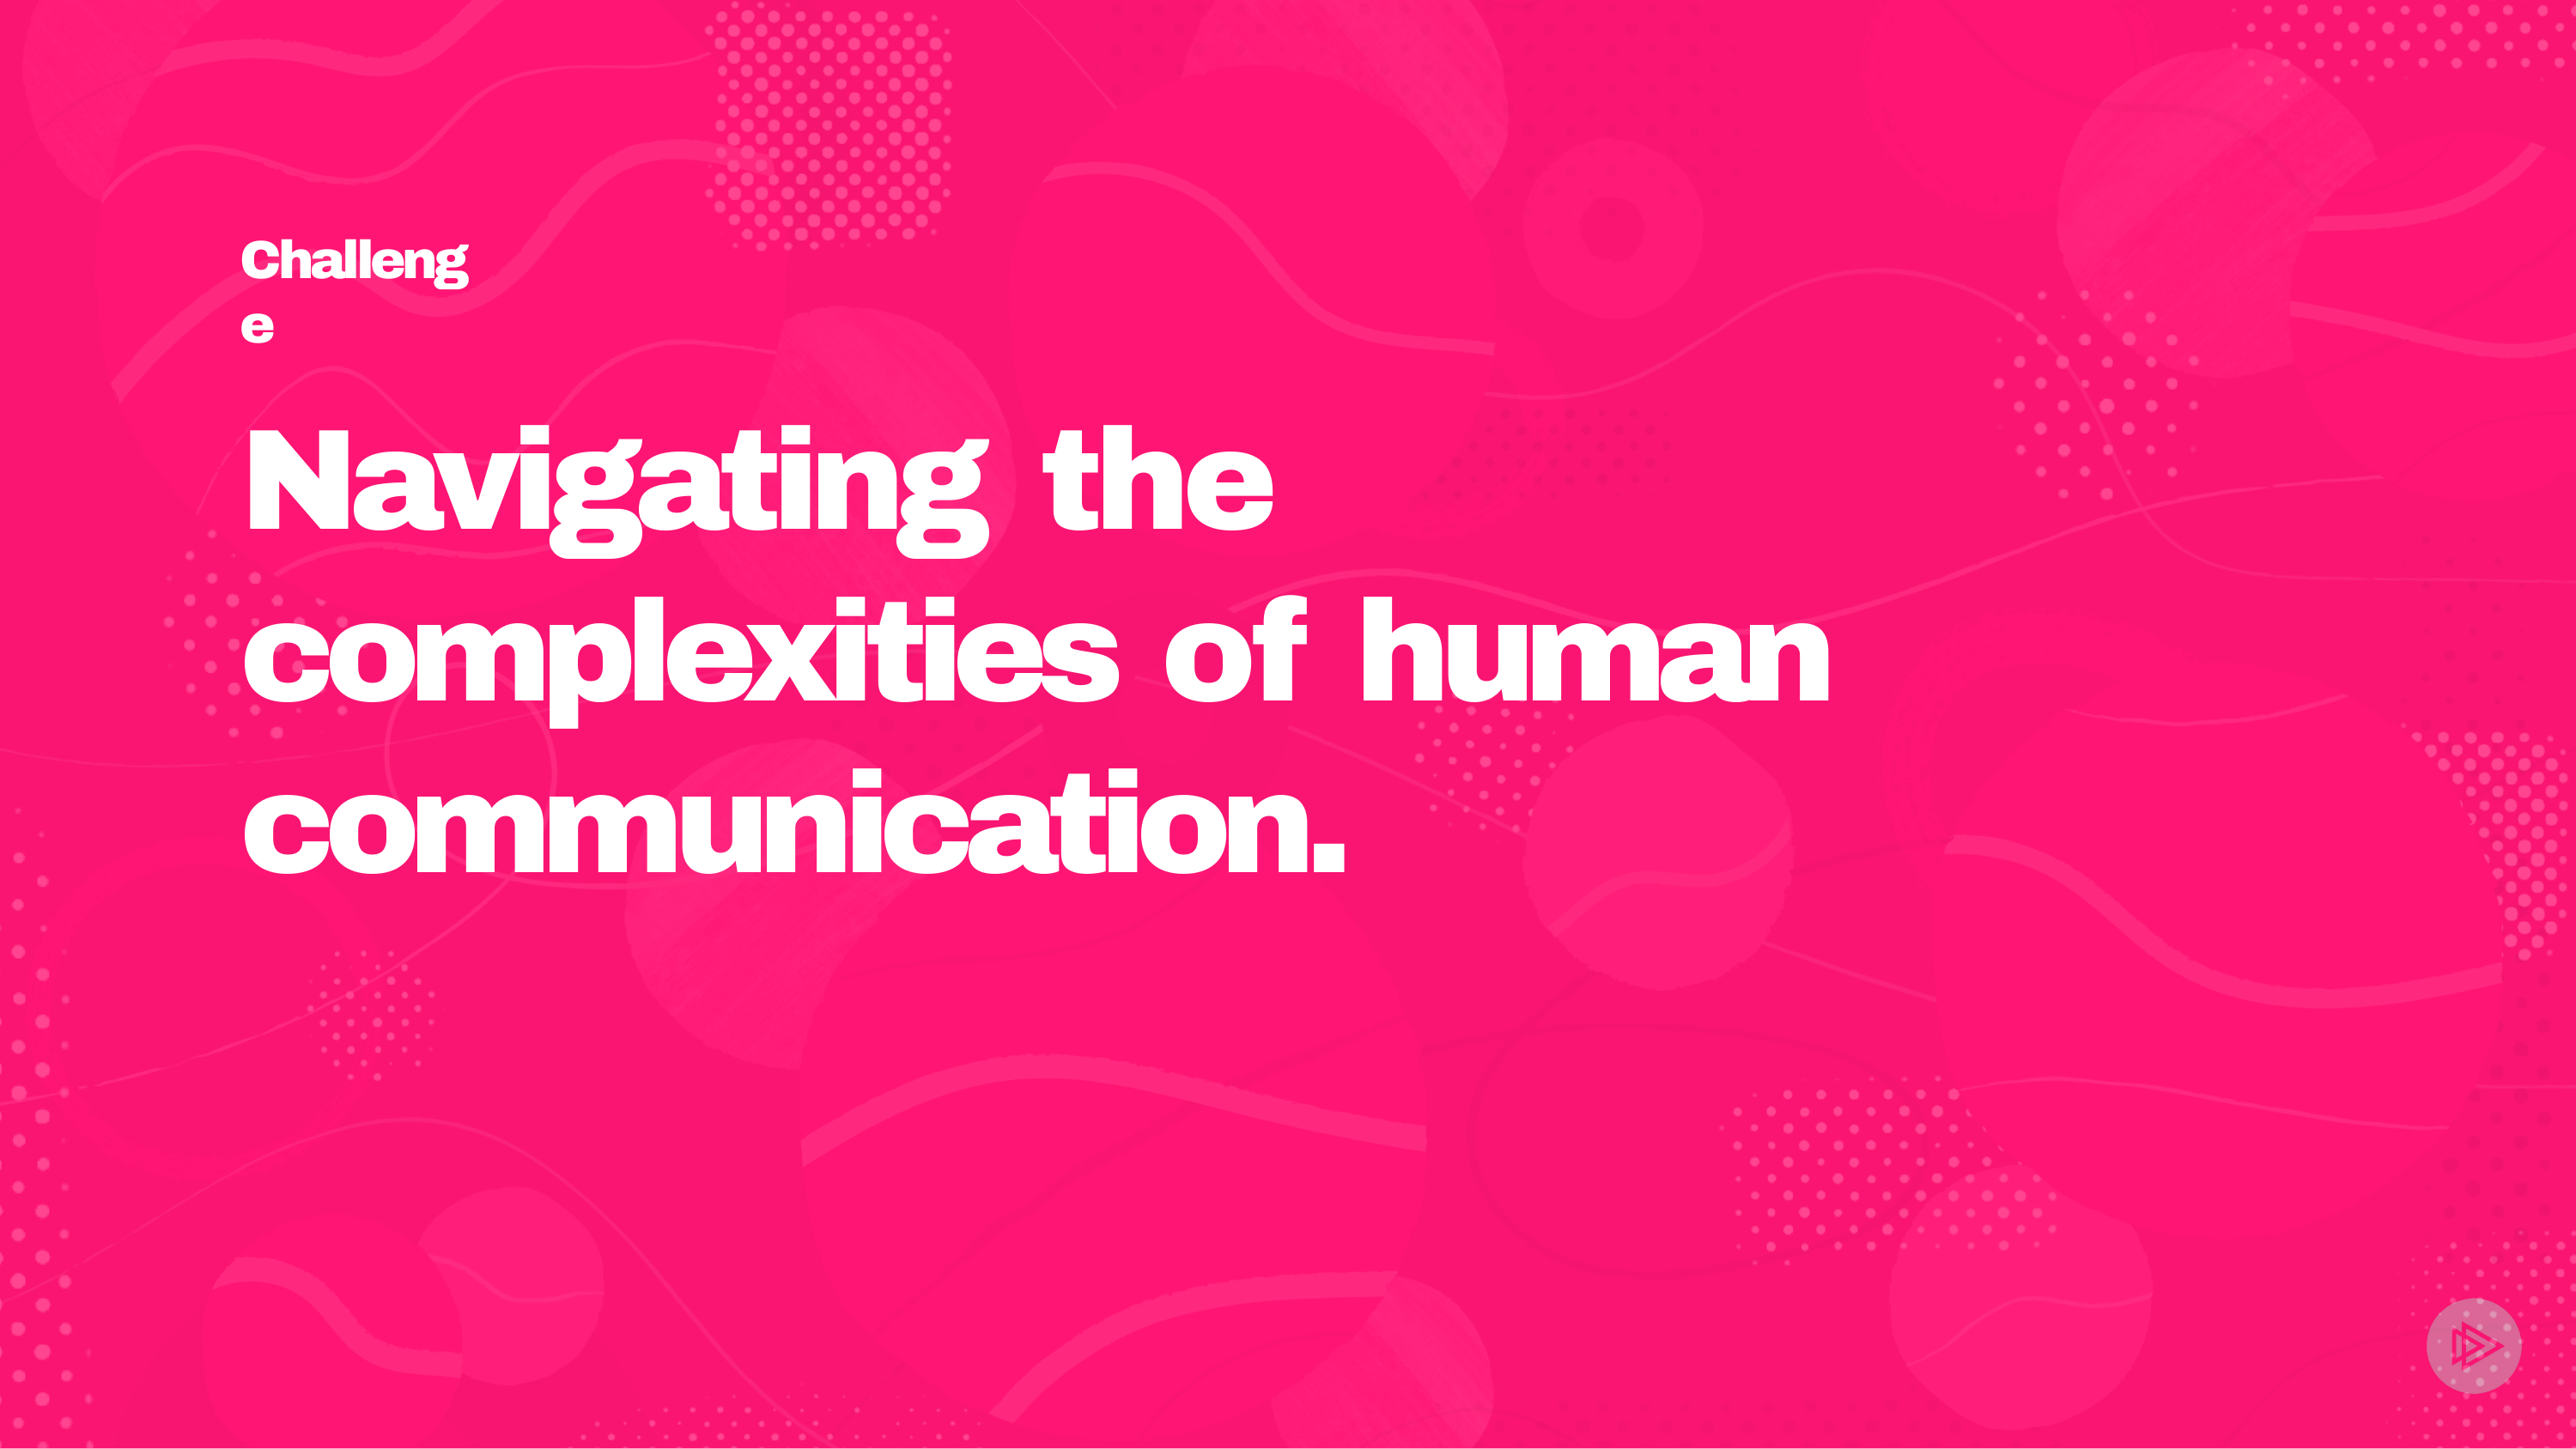

# Challenge
Navigating the complexities of human communication.